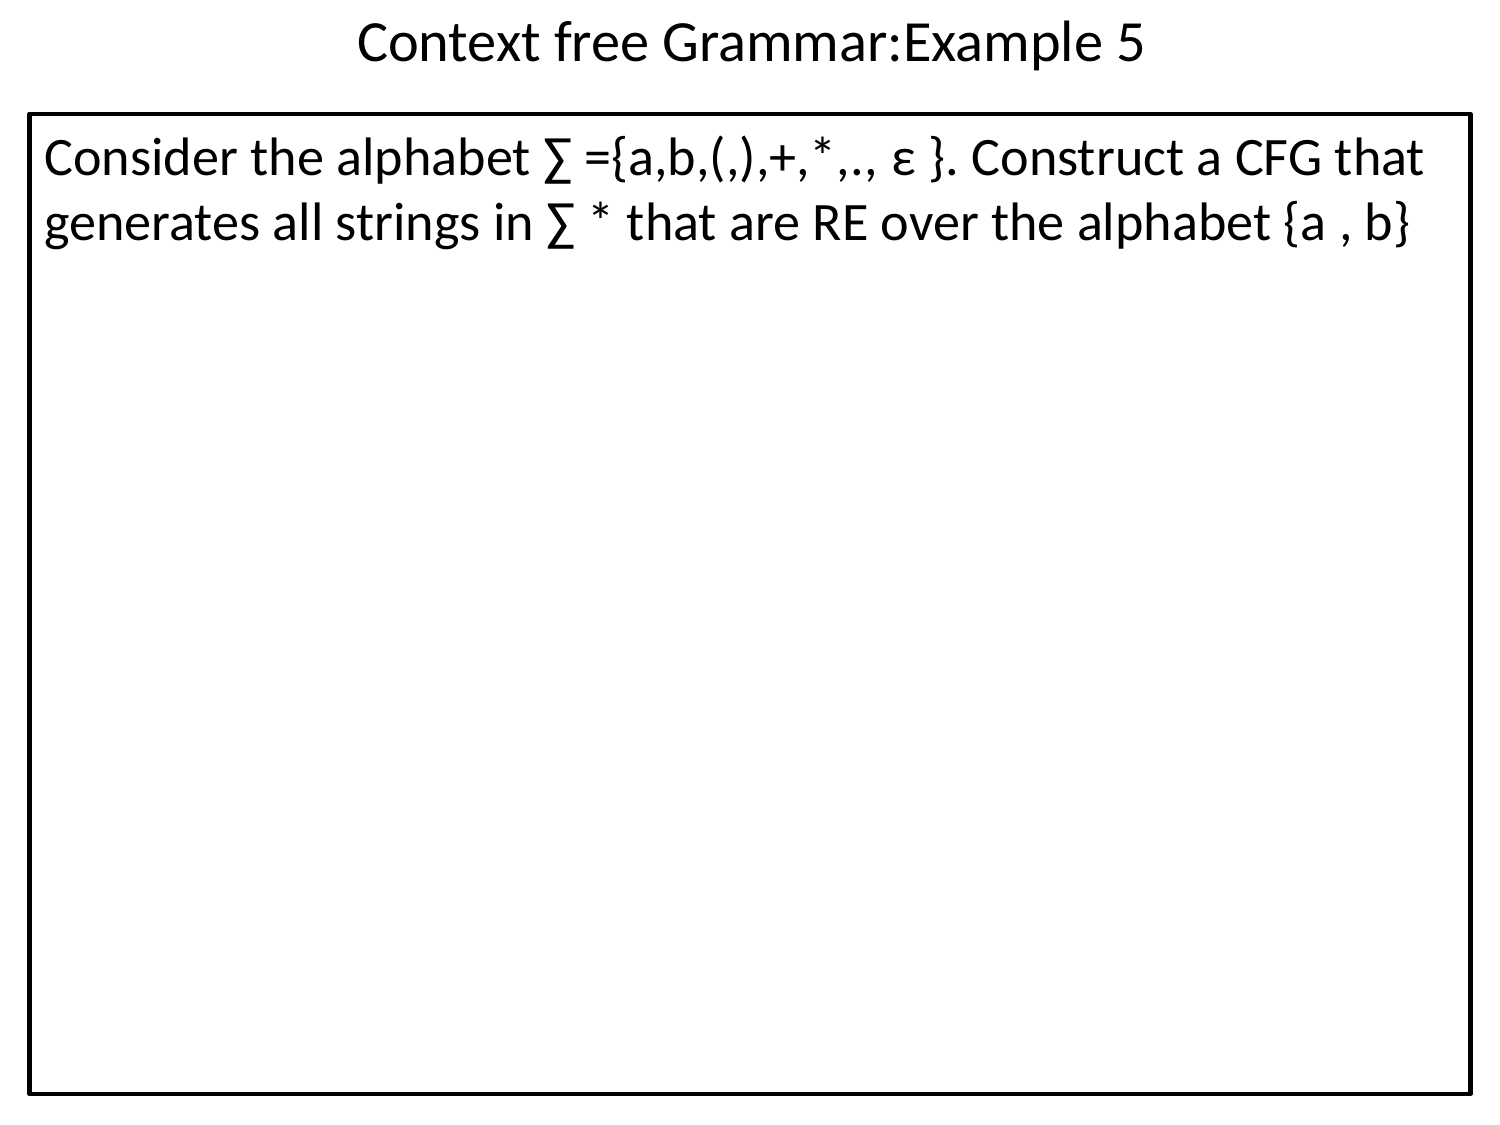

# Context free Grammar:Example 5
Consider the alphabet ∑ ={a,b,(,),+,*,., ε }. Construct a CFG that generates all strings in ∑ * that are RE over the alphabet {a , b}

21